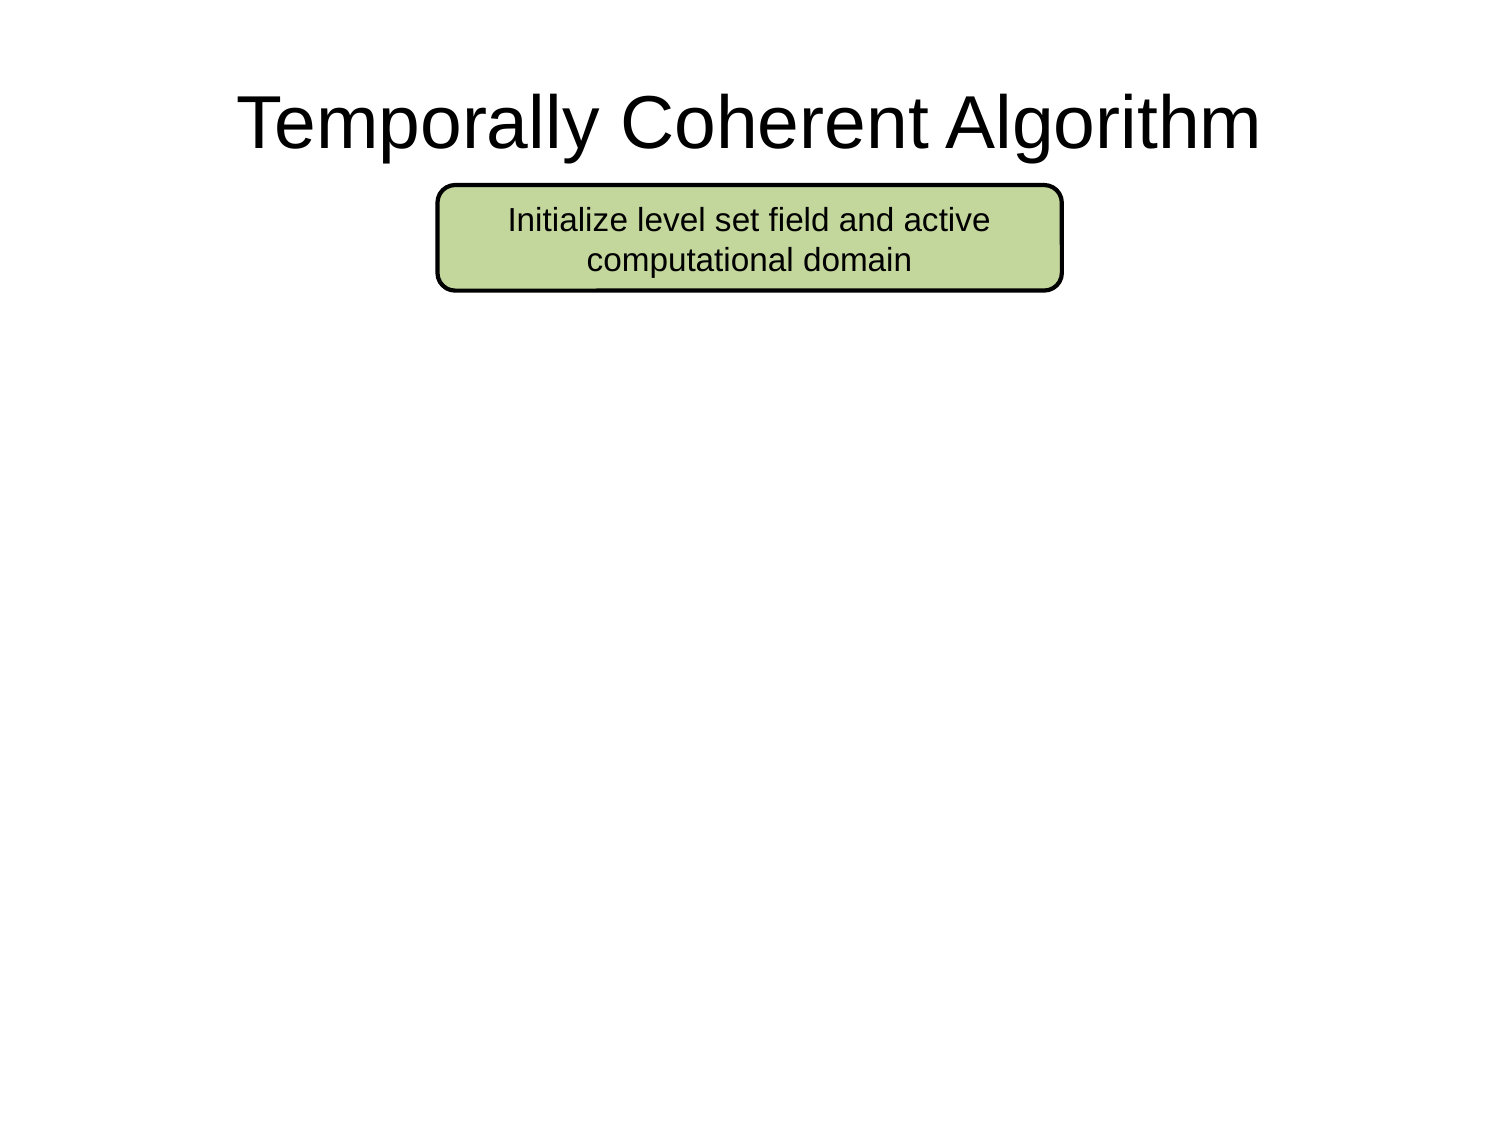

Temporally Coherent Algorithm
Initialize level set field and active computational domain